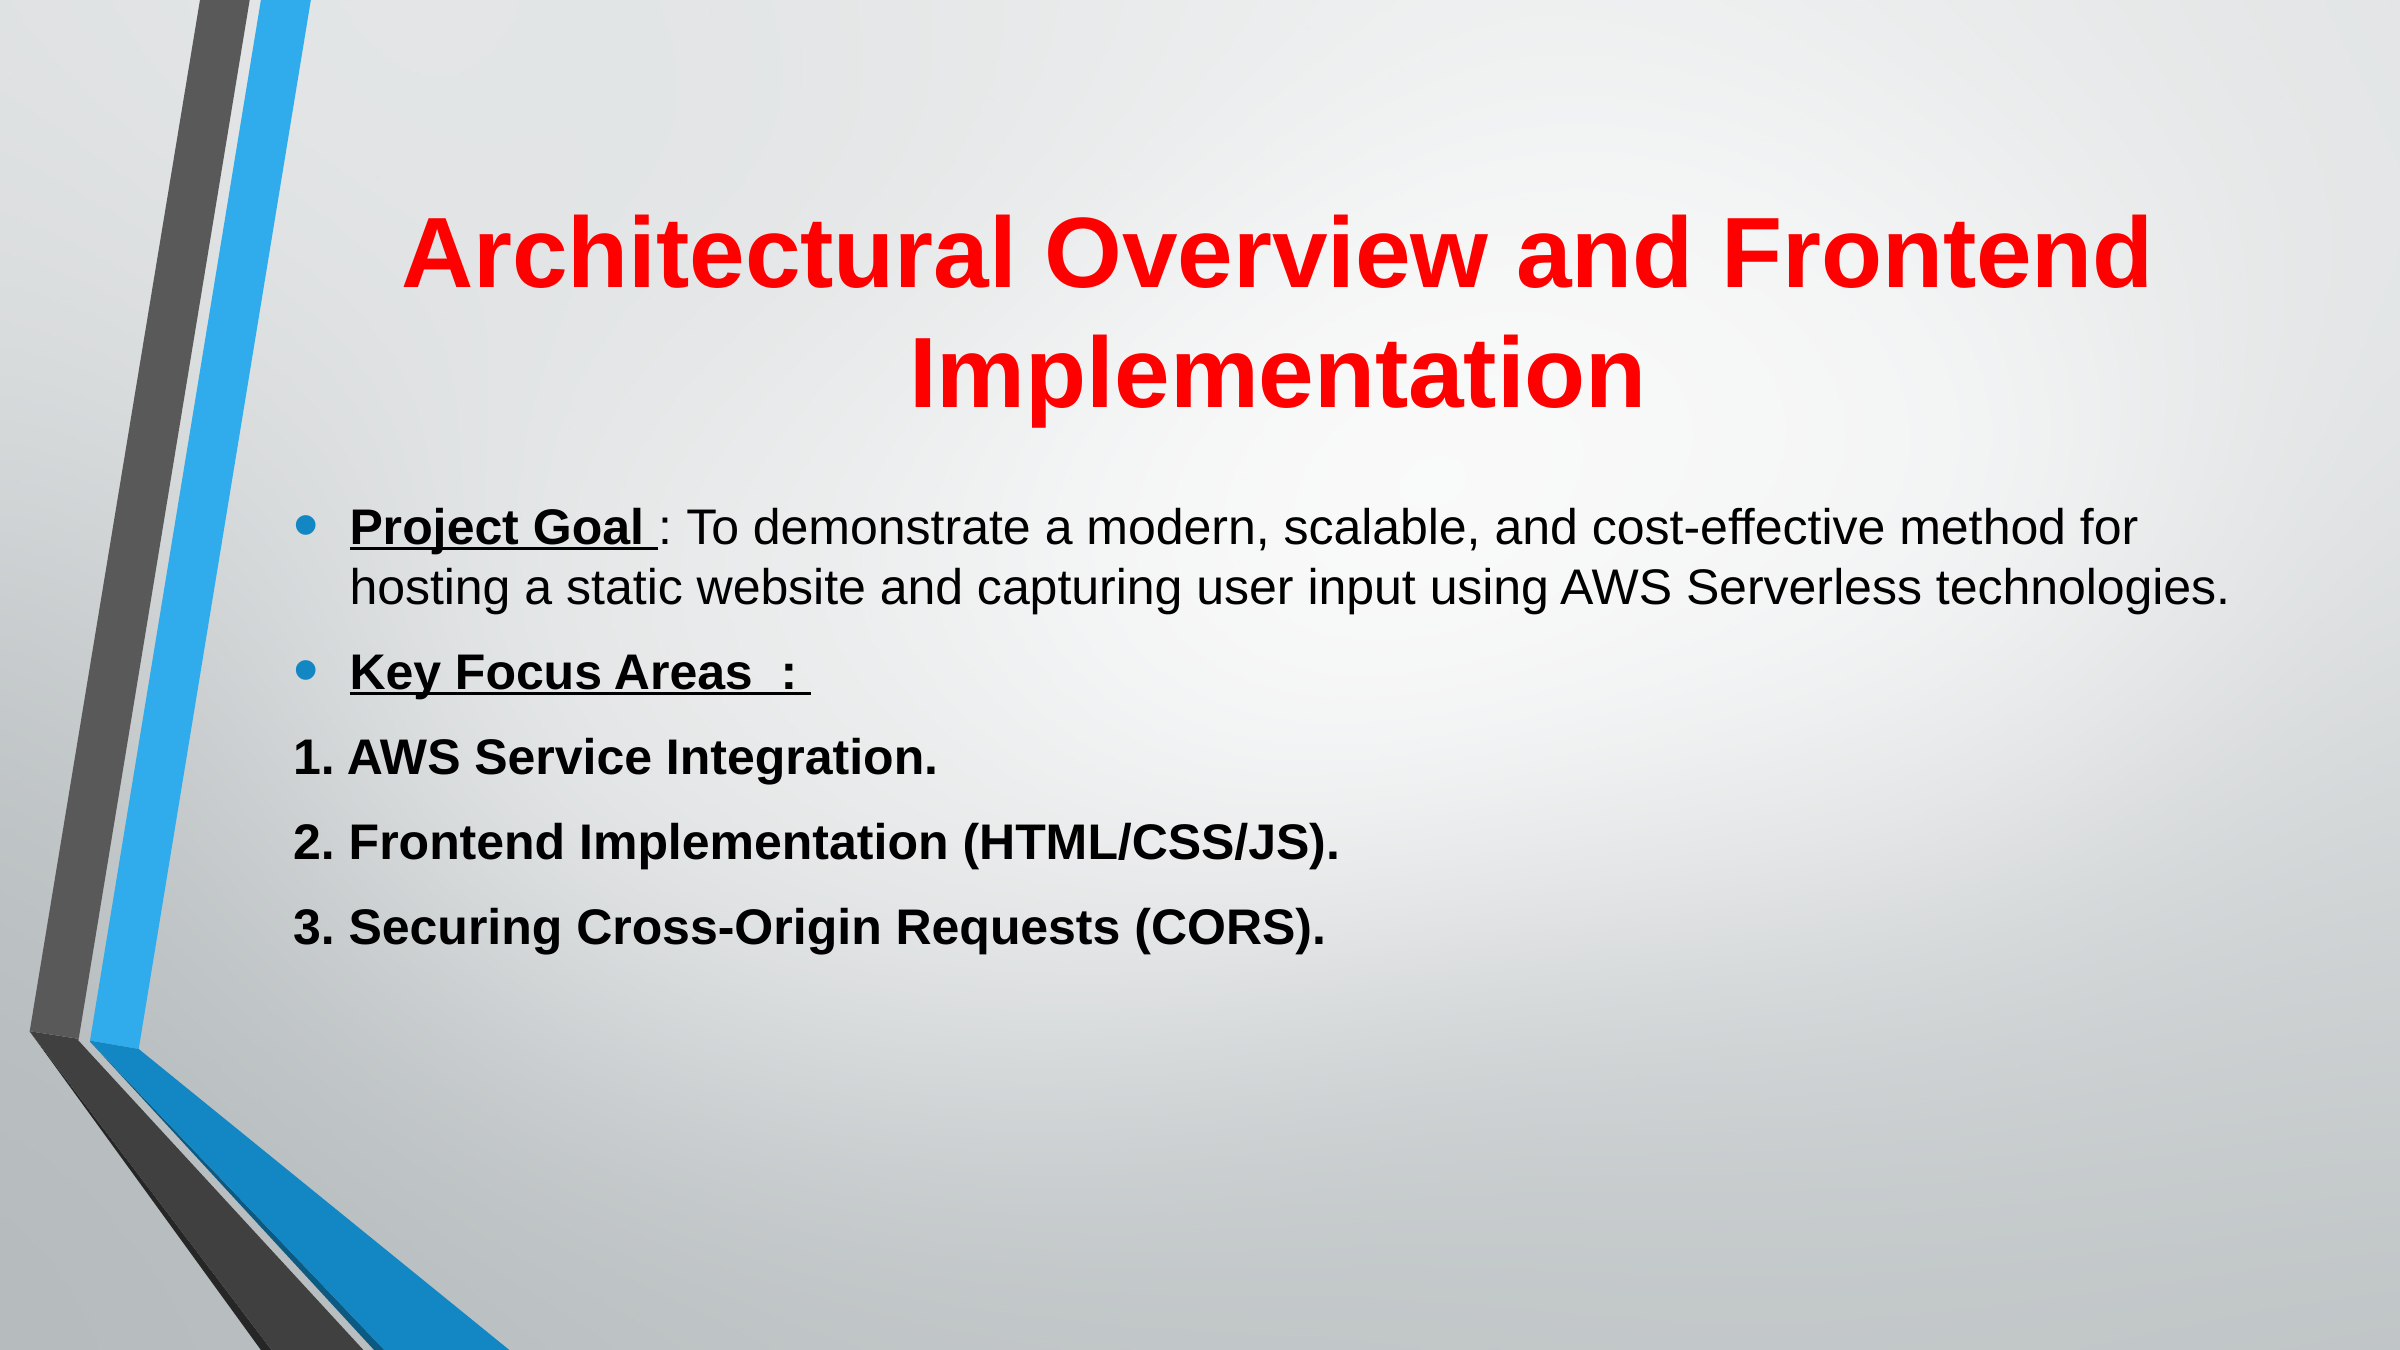

# Architectural Overview and Frontend Implementation
Project Goal : To demonstrate a modern, scalable, and cost-effective method for hosting a static website and capturing user input using AWS Serverless technologies.
Key Focus Areas  :
1. AWS Service Integration.
2. Frontend Implementation (HTML/CSS/JS).
3. Securing Cross-Origin Requests (CORS).